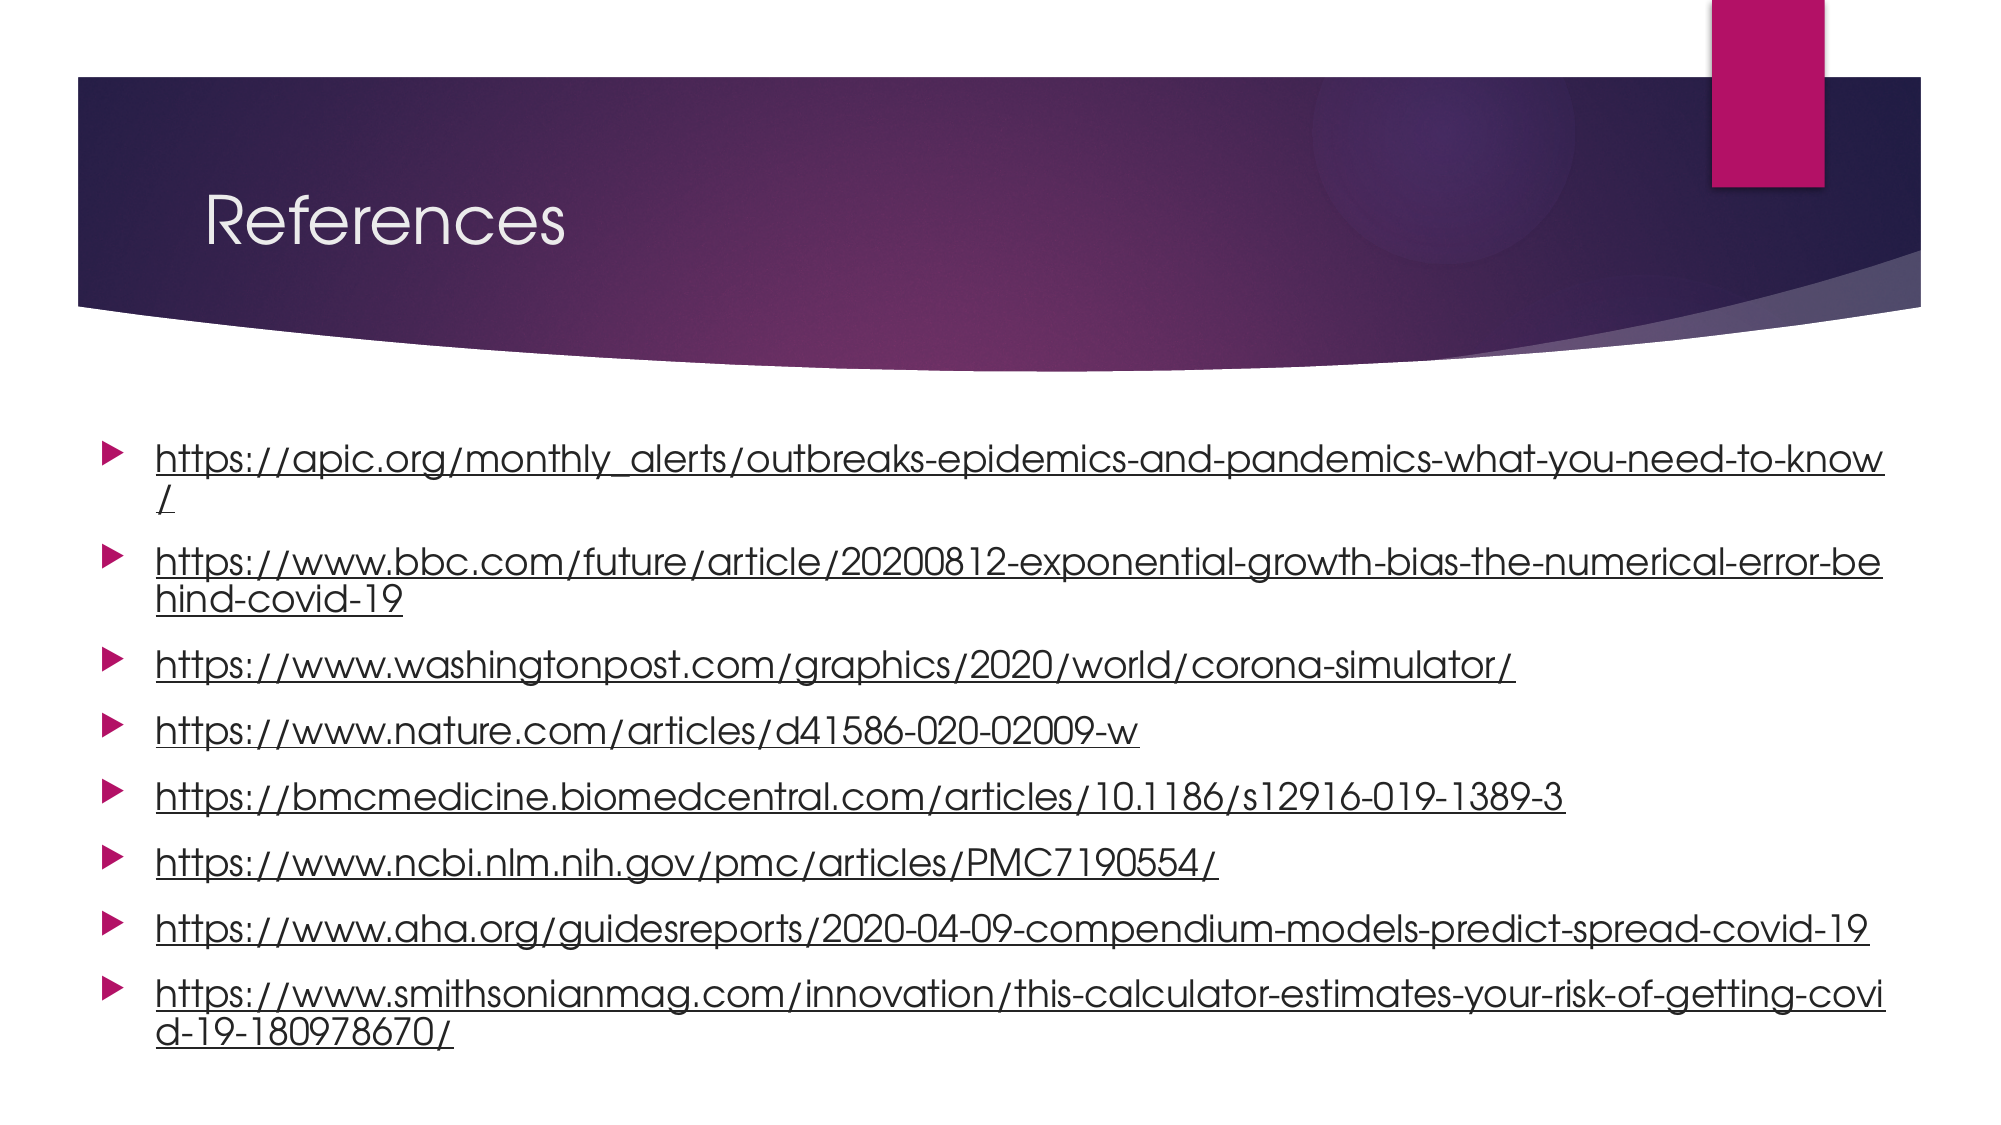

# References
https://apic.org/monthly_alerts/outbreaks-epidemics-and-pandemics-what-you-need-to-know/
https://www.bbc.com/future/article/20200812-exponential-growth-bias-the-numerical-error-behind-covid-19
https://www.washingtonpost.com/graphics/2020/world/corona-simulator/
https://www.nature.com/articles/d41586-020-02009-w
https://bmcmedicine.biomedcentral.com/articles/10.1186/s12916-019-1389-3
https://www.ncbi.nlm.nih.gov/pmc/articles/PMC7190554/
https://www.aha.org/guidesreports/2020-04-09-compendium-models-predict-spread-covid-19
https://www.smithsonianmag.com/innovation/this-calculator-estimates-your-risk-of-getting-covid-19-180978670/